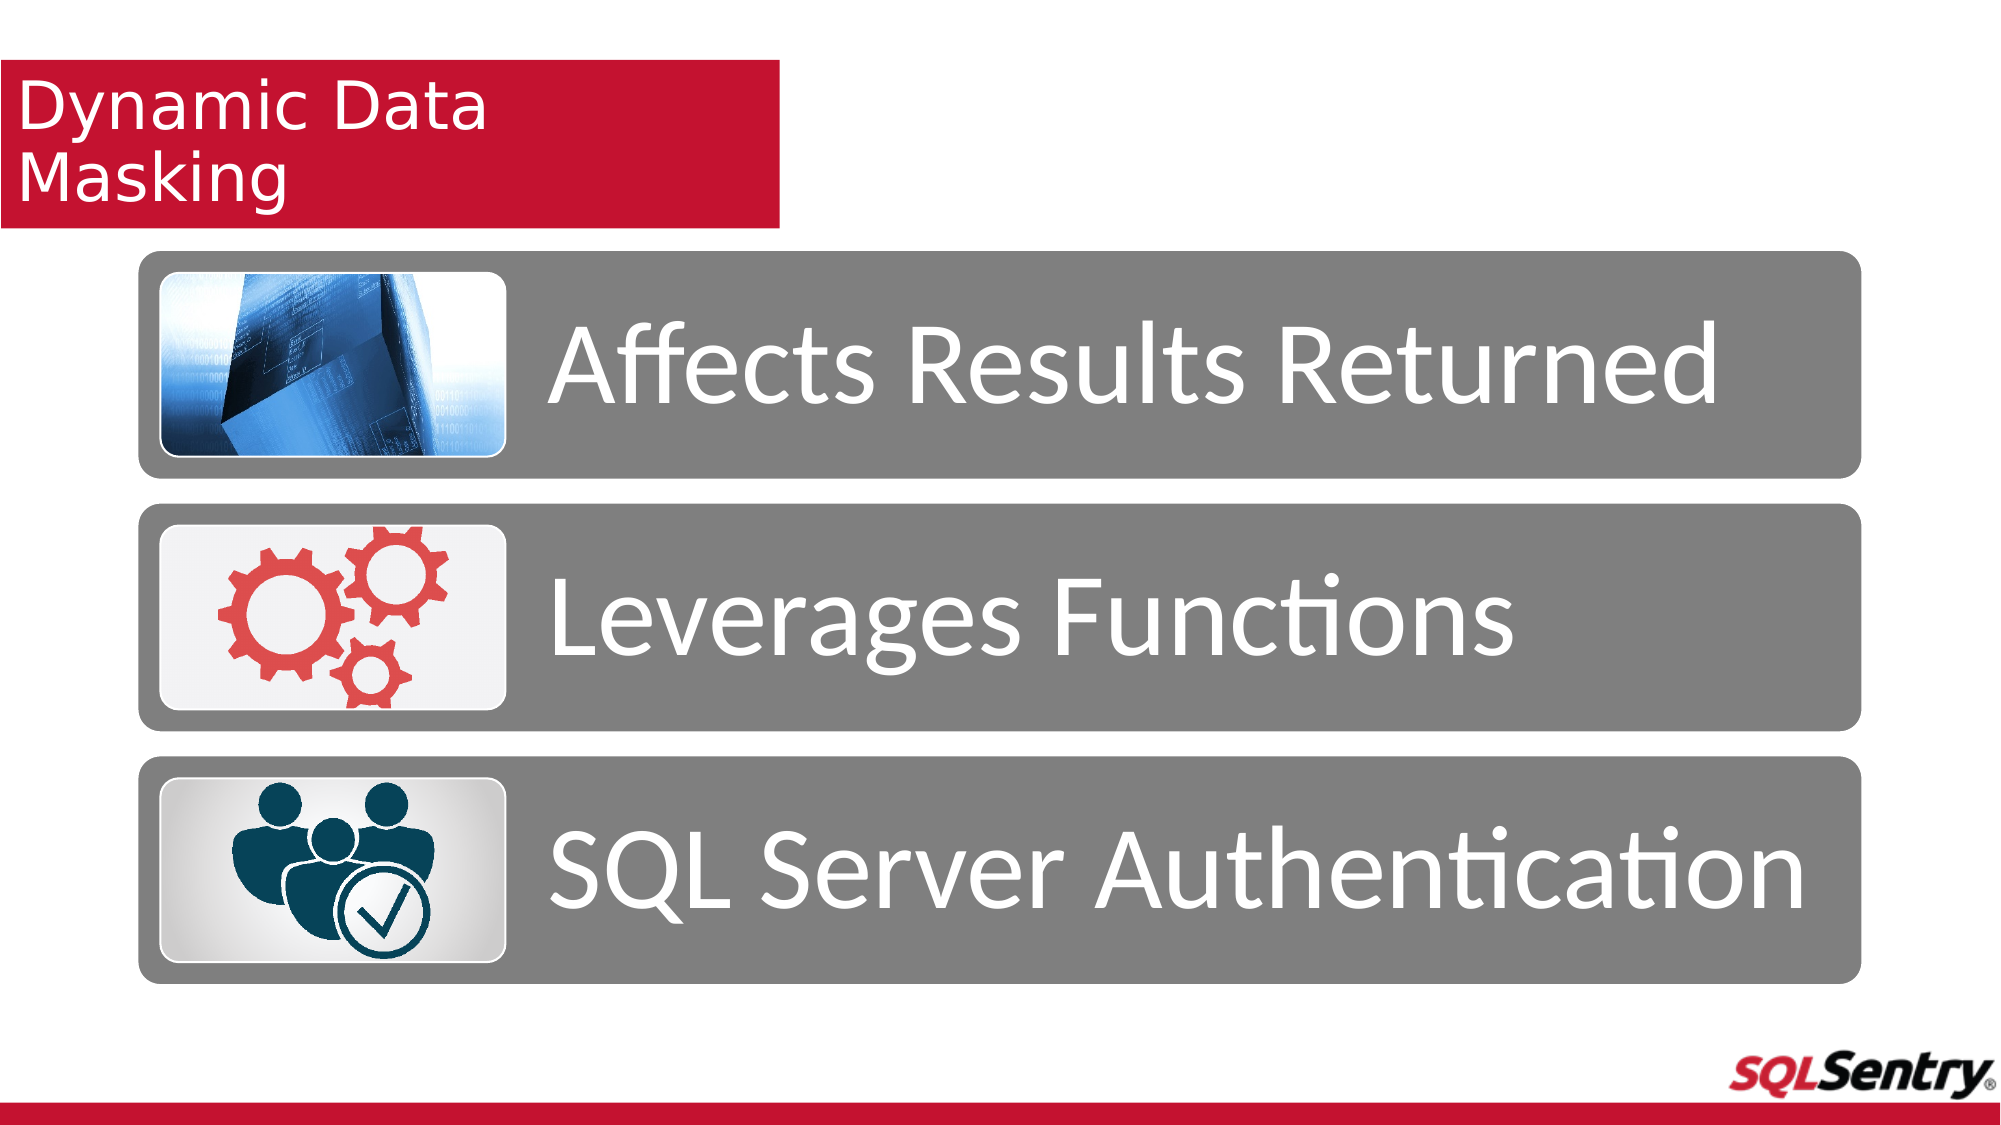

# Dynamic Data Masking
Affects Results Returned
Leverages Functions
SQL Server Authentication